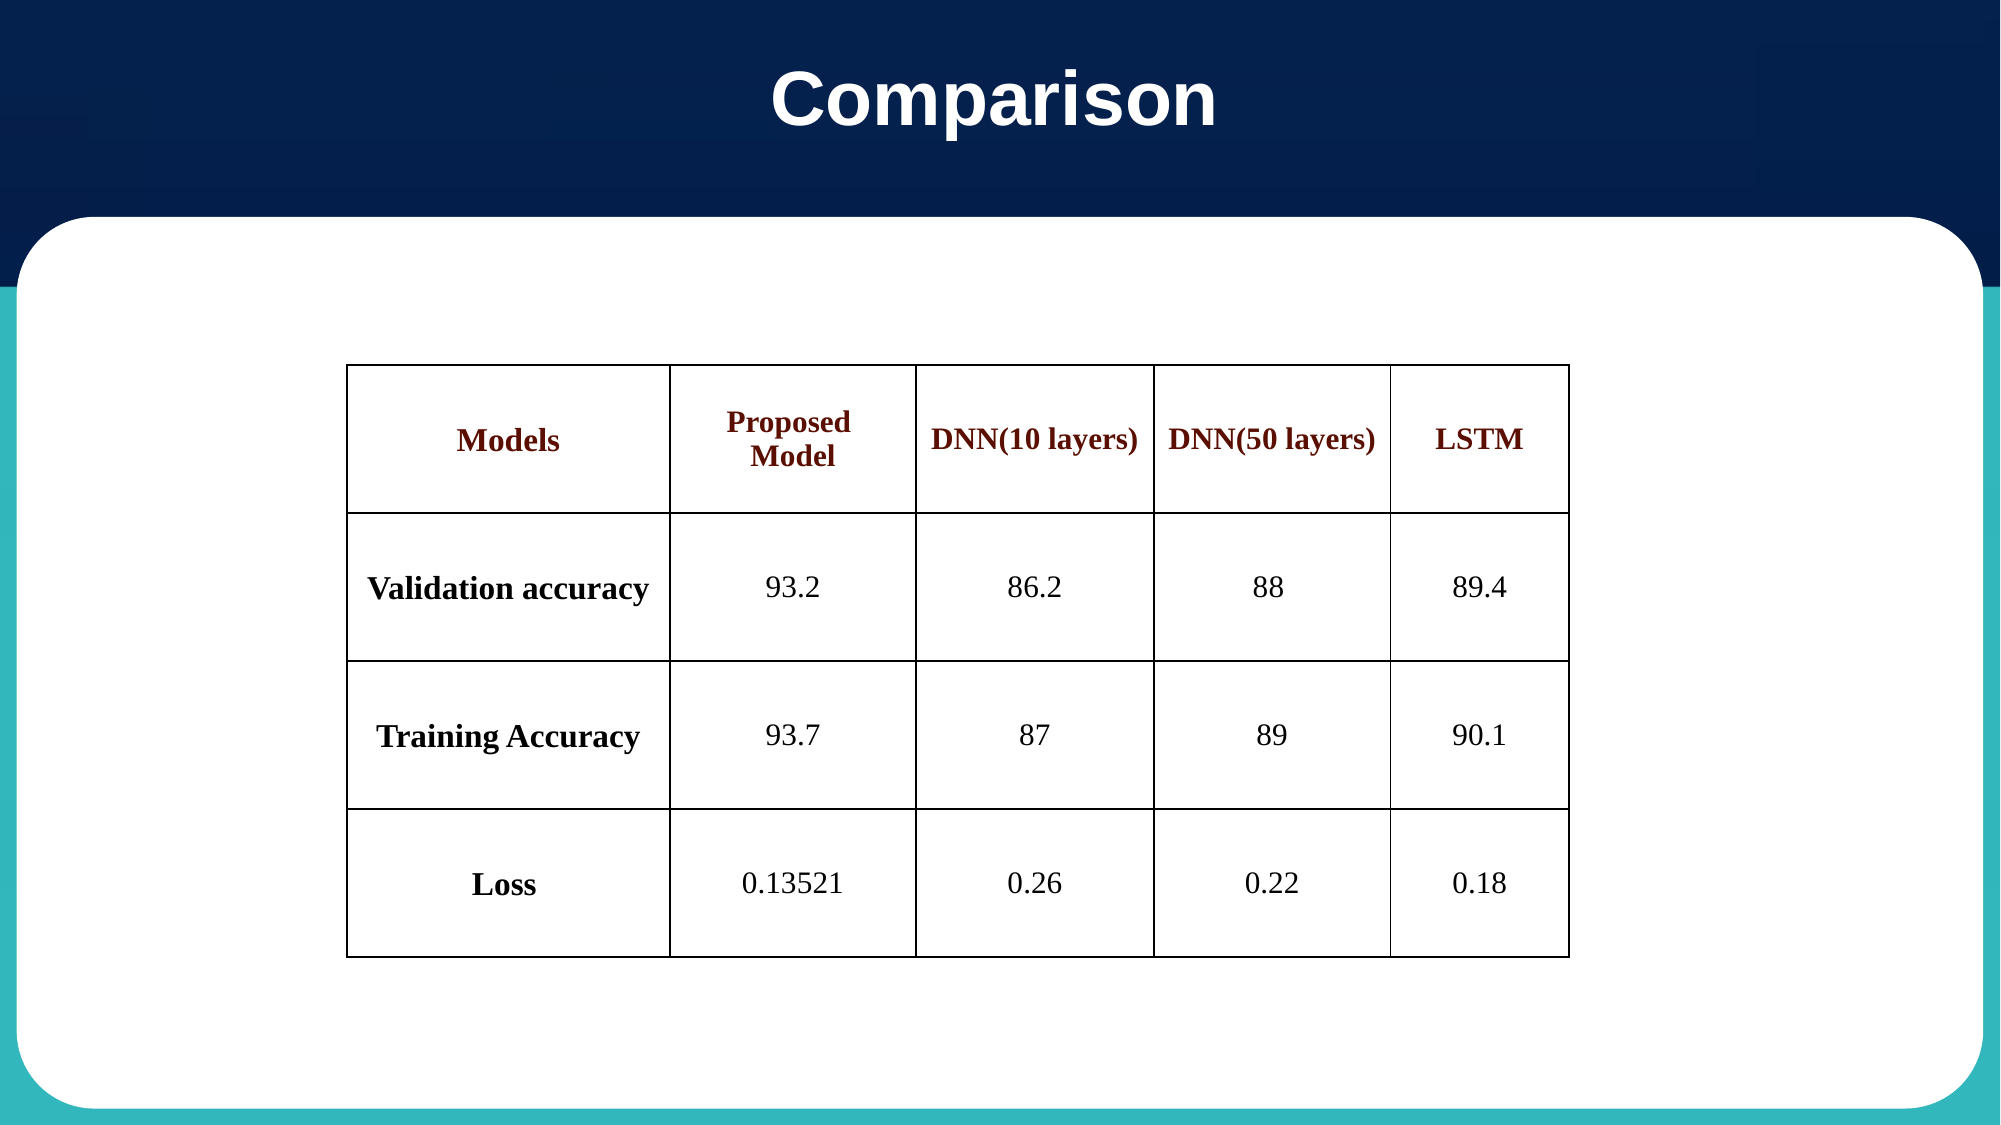

Comparison

| Models | Proposed Model | DNN(10 layers) | DNN(50 layers) | LSTM |
| --- | --- | --- | --- | --- |
| Validation accuracy | 93.2 | 86.2 | 88 | 89.4 |
| Training Accuracy | 93.7 | 87 | 89 | 90.1 |
| Loss | 0.13521 | 0.26 | 0.22 | 0.18 |